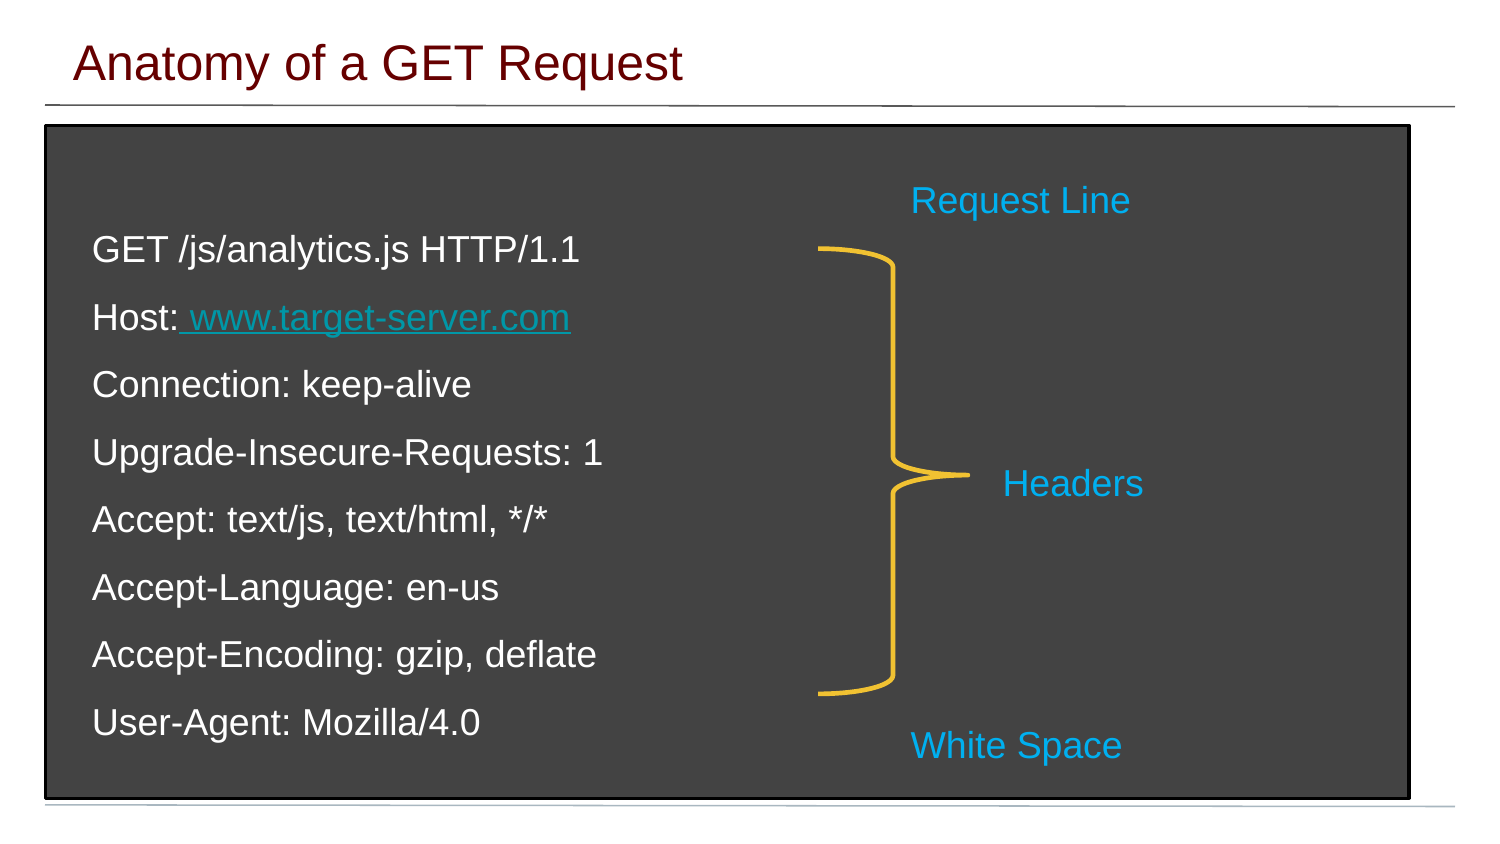

# Anatomy of a GET Request

Request Line
GET /js/analytics.js HTTP/1.1
Host: www.target-server.com
Connection: keep-alive
Upgrade-Insecure-Requests: 1
Accept: text/js, text/html, */*
Accept-Language: en-us
Accept-Encoding: gzip, deflate
User-Agent: Mozilla/4.0

Headers
White Space